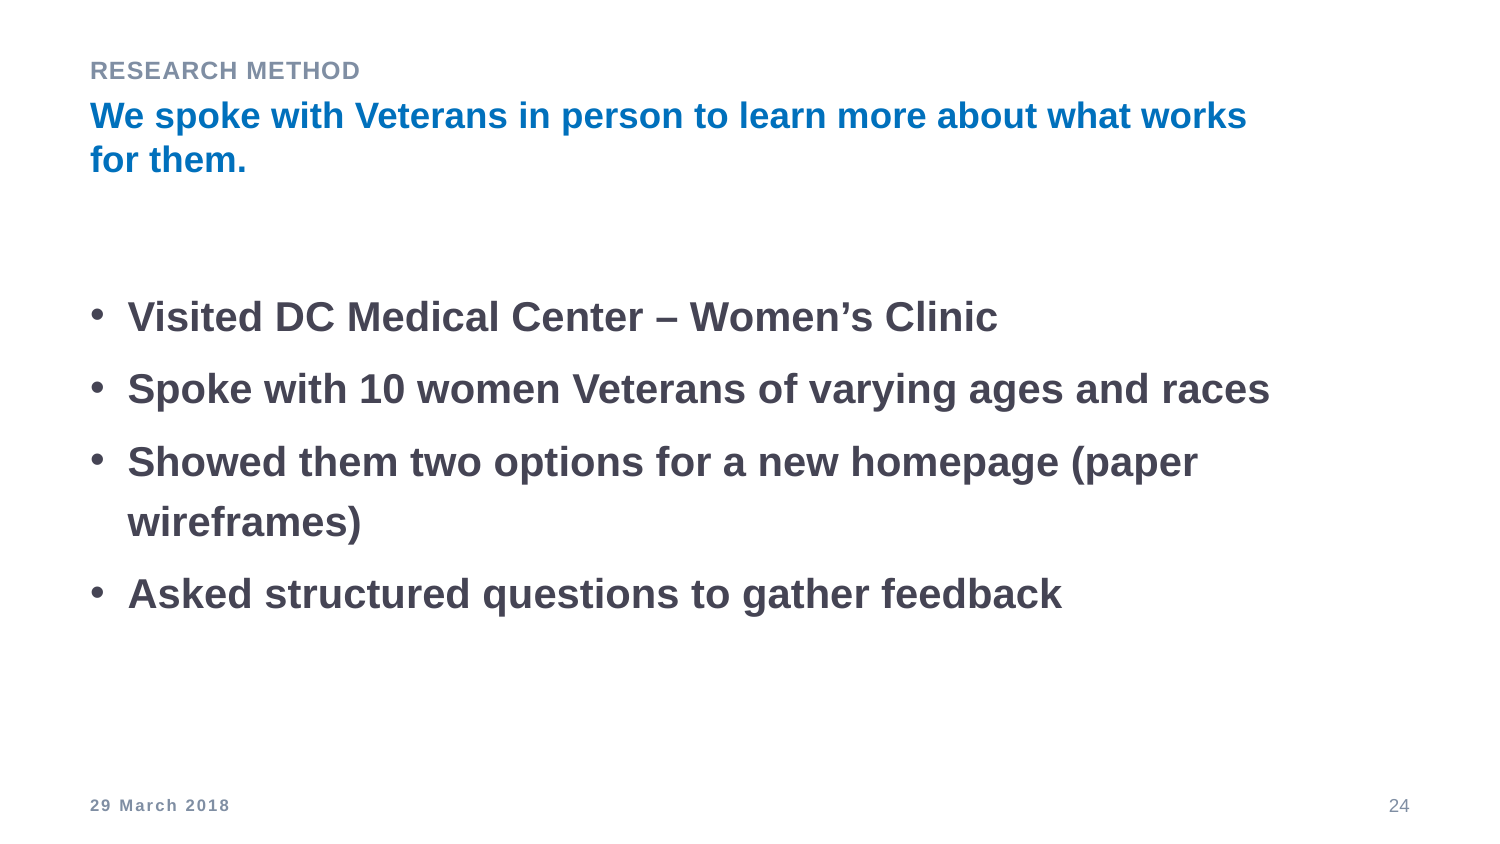

Research Method
# We spoke with Veterans in person to learn more about what works for them.
Visited DC Medical Center – Women’s Clinic
Spoke with 10 women Veterans of varying ages and races
Showed them two options for a new homepage (paper wireframes)
Asked structured questions to gather feedback
29 March 2018

24